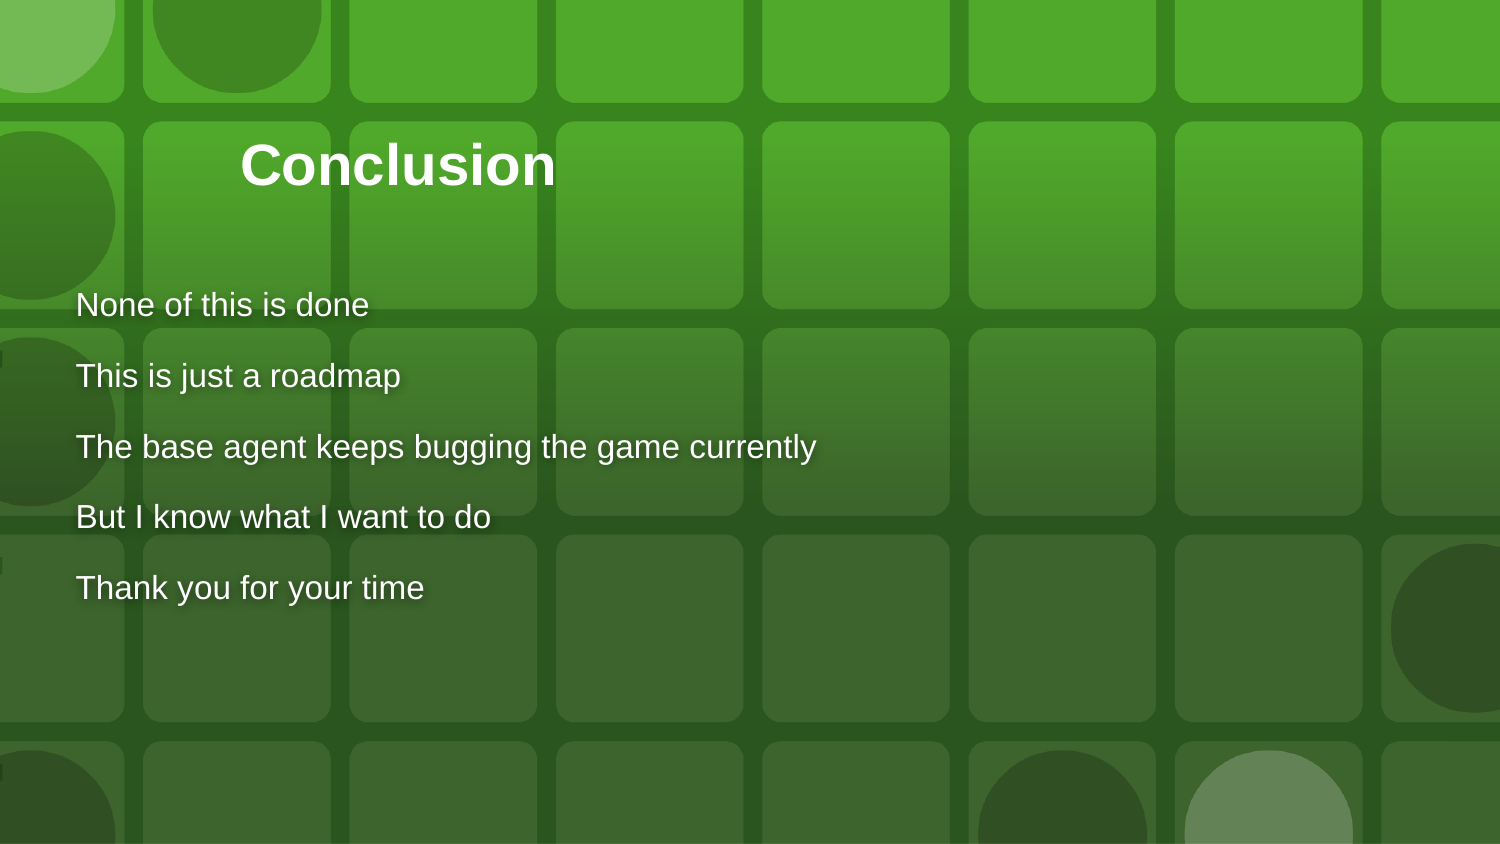

Conclusion
None of this is done
This is just a roadmap
The base agent keeps bugging the game currently
But I know what I want to do
Thank you for your time